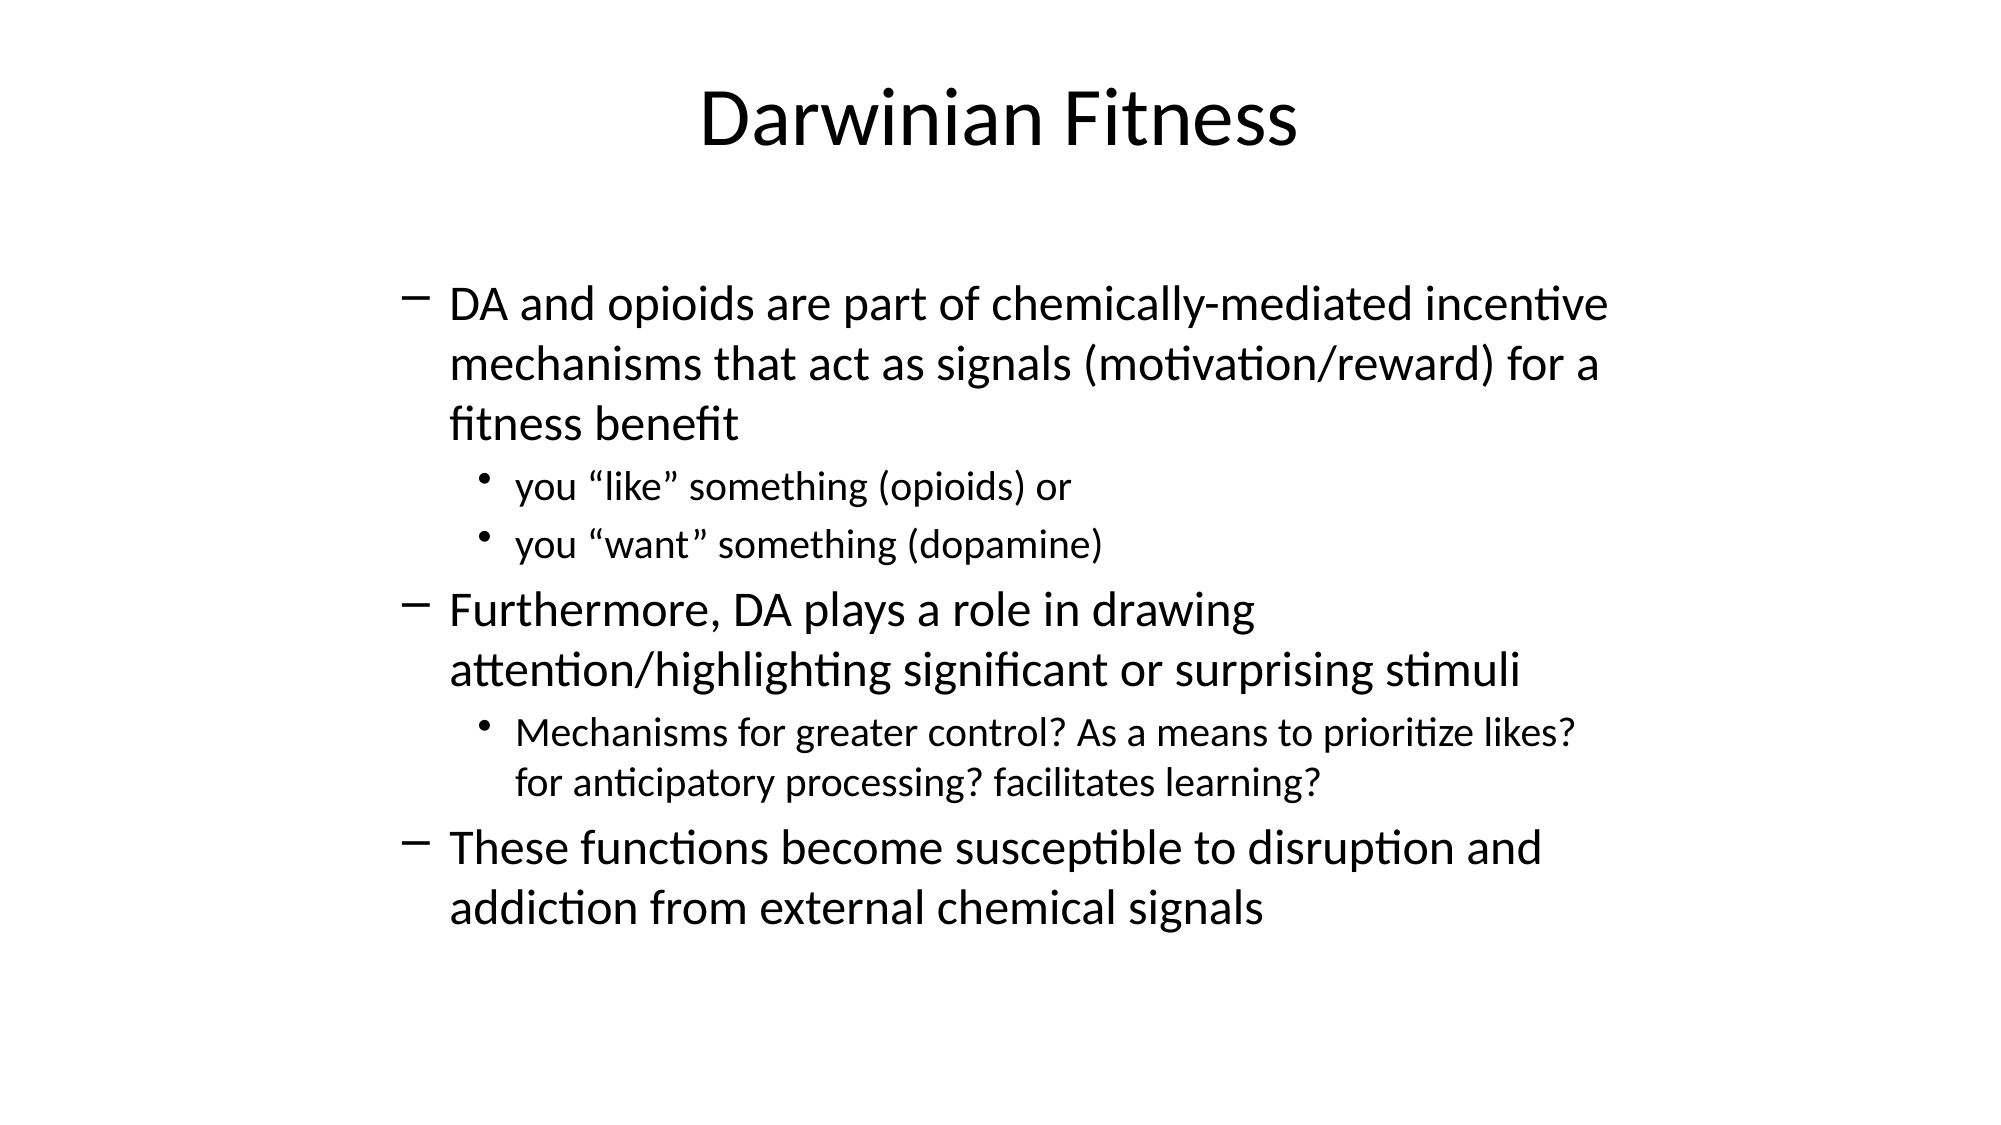

# Darwinian Fitness
DA and opioids are part of chemically-mediated incentive mechanisms that act as signals (motivation/reward) for a fitness benefit
you “like” something (opioids) or
you “want” something (dopamine)
Furthermore, DA plays a role in drawing attention/highlighting significant or surprising stimuli
Mechanisms for greater control? As a means to prioritize likes? for anticipatory processing? facilitates learning?
These functions become susceptible to disruption and addiction from external chemical signals